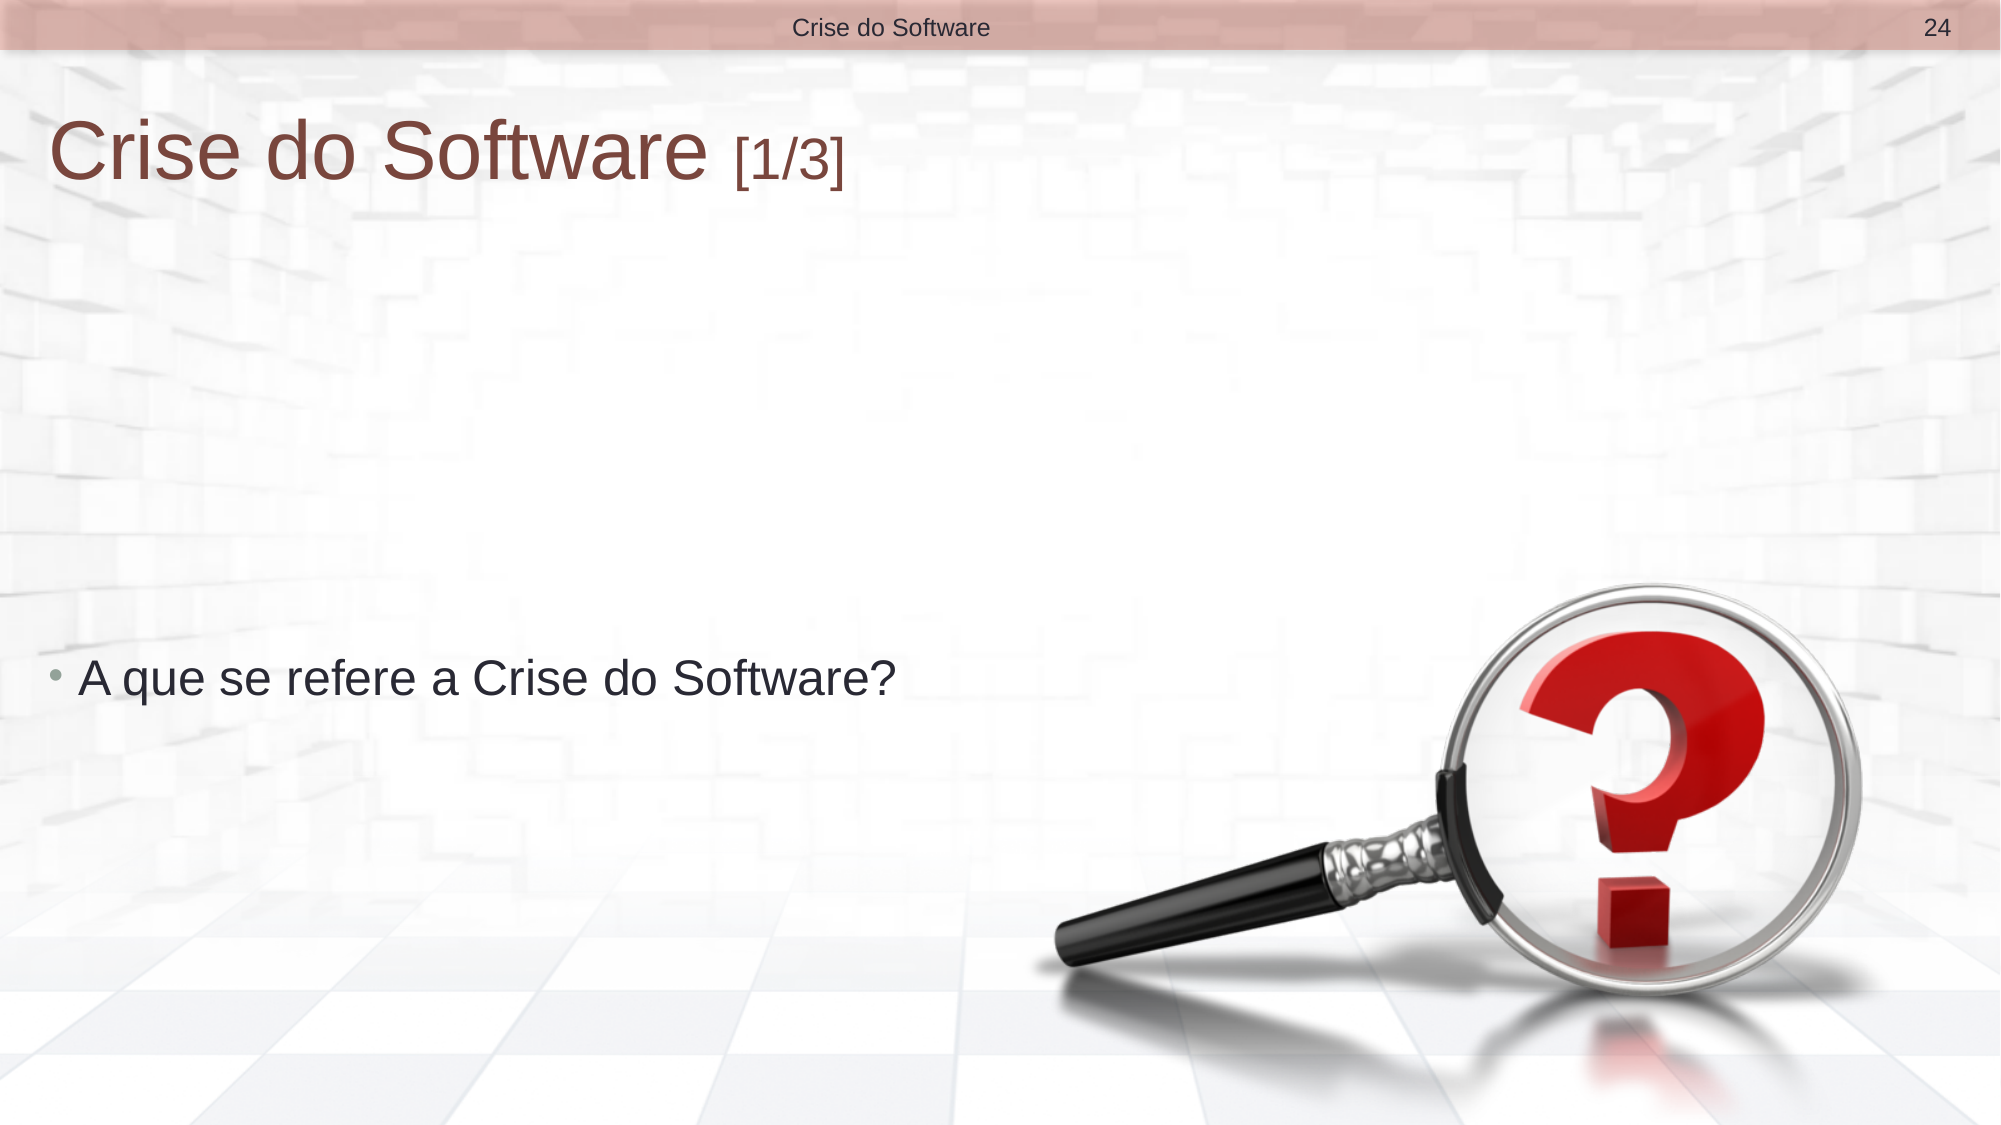

24
Crise do Software
# Crise do Software [1/3]
A que se refere a Crise do Software?